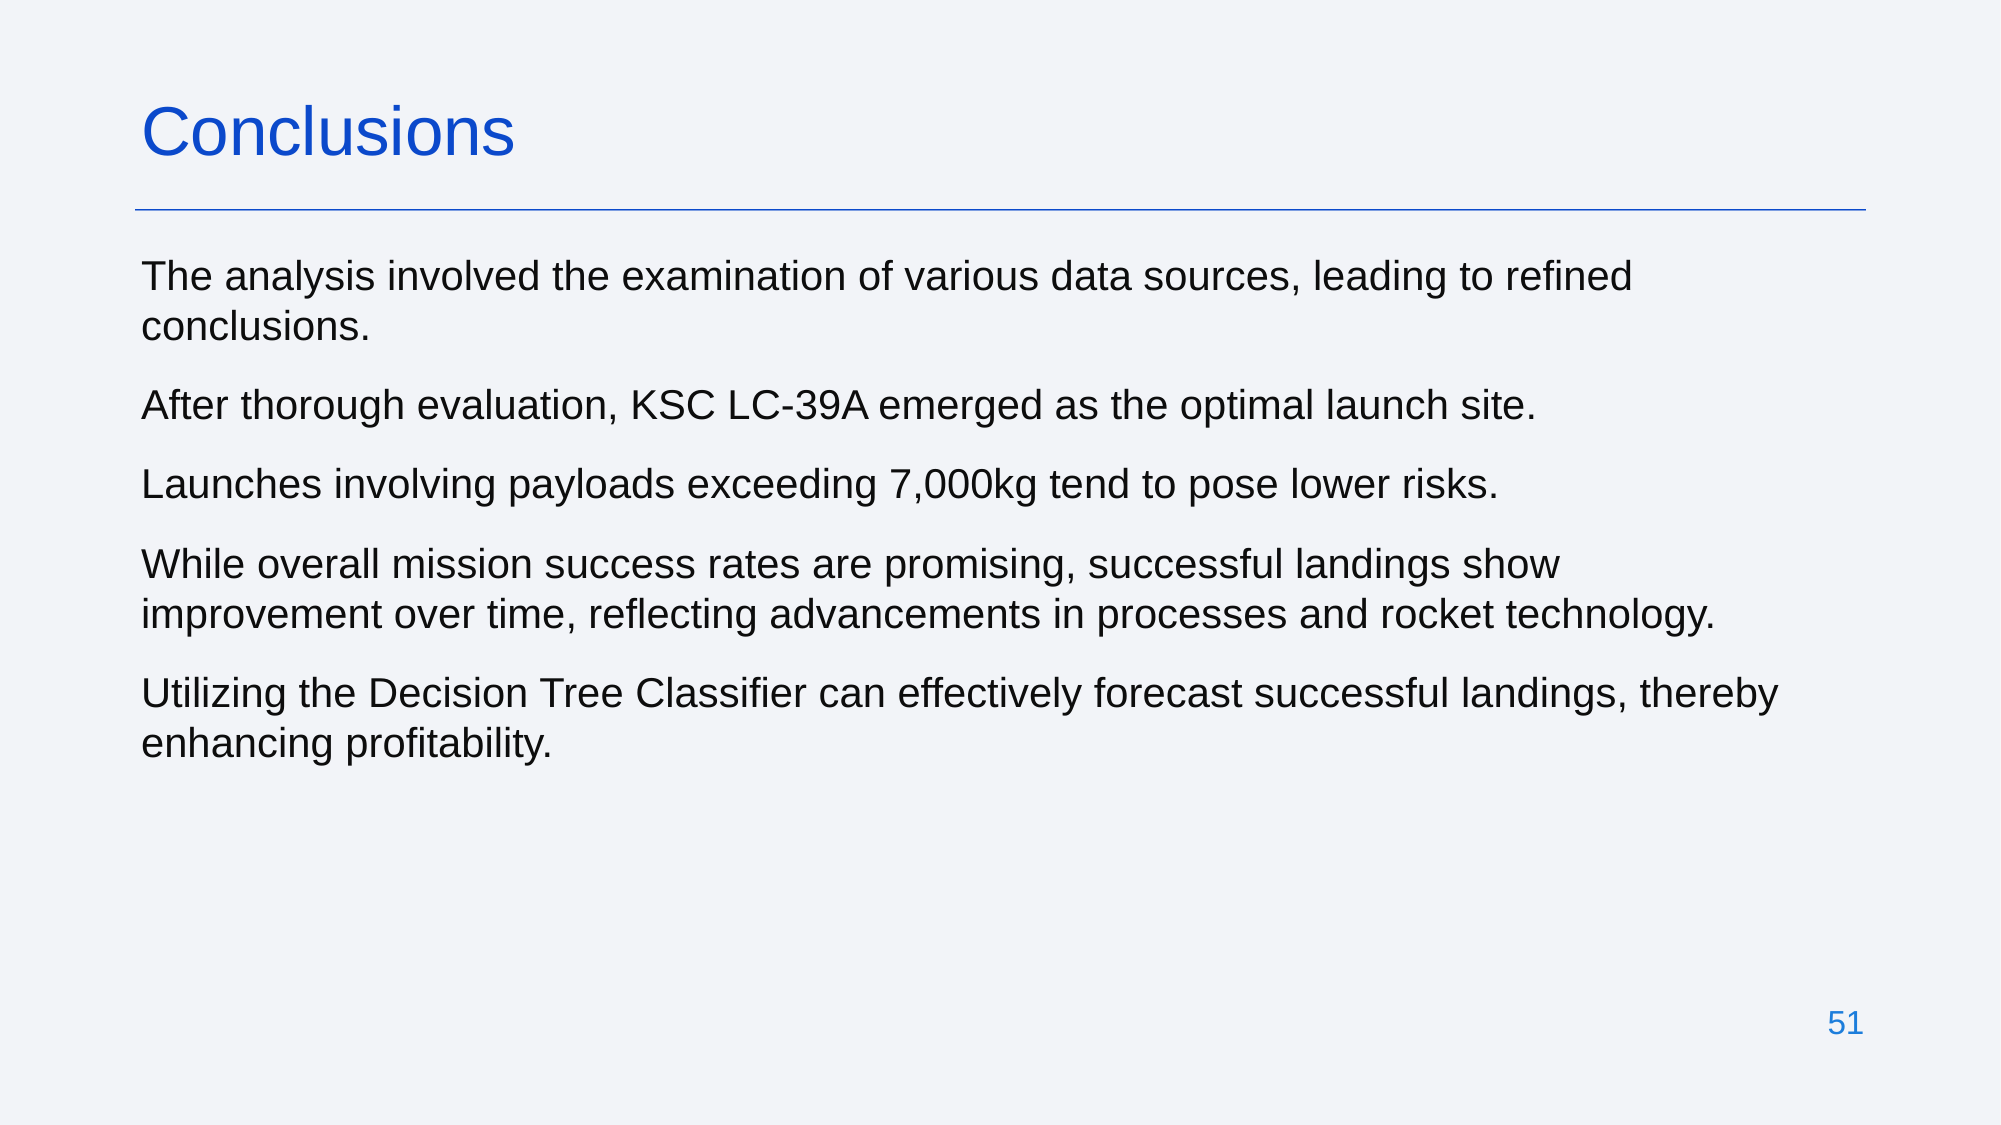

Conclusions
The analysis involved the examination of various data sources, leading to refined conclusions.
After thorough evaluation, KSC LC-39A emerged as the optimal launch site.
Launches involving payloads exceeding 7,000kg tend to pose lower risks.
While overall mission success rates are promising, successful landings show improvement over time, reflecting advancements in processes and rocket technology.
Utilizing the Decision Tree Classifier can effectively forecast successful landings, thereby enhancing profitability.
51